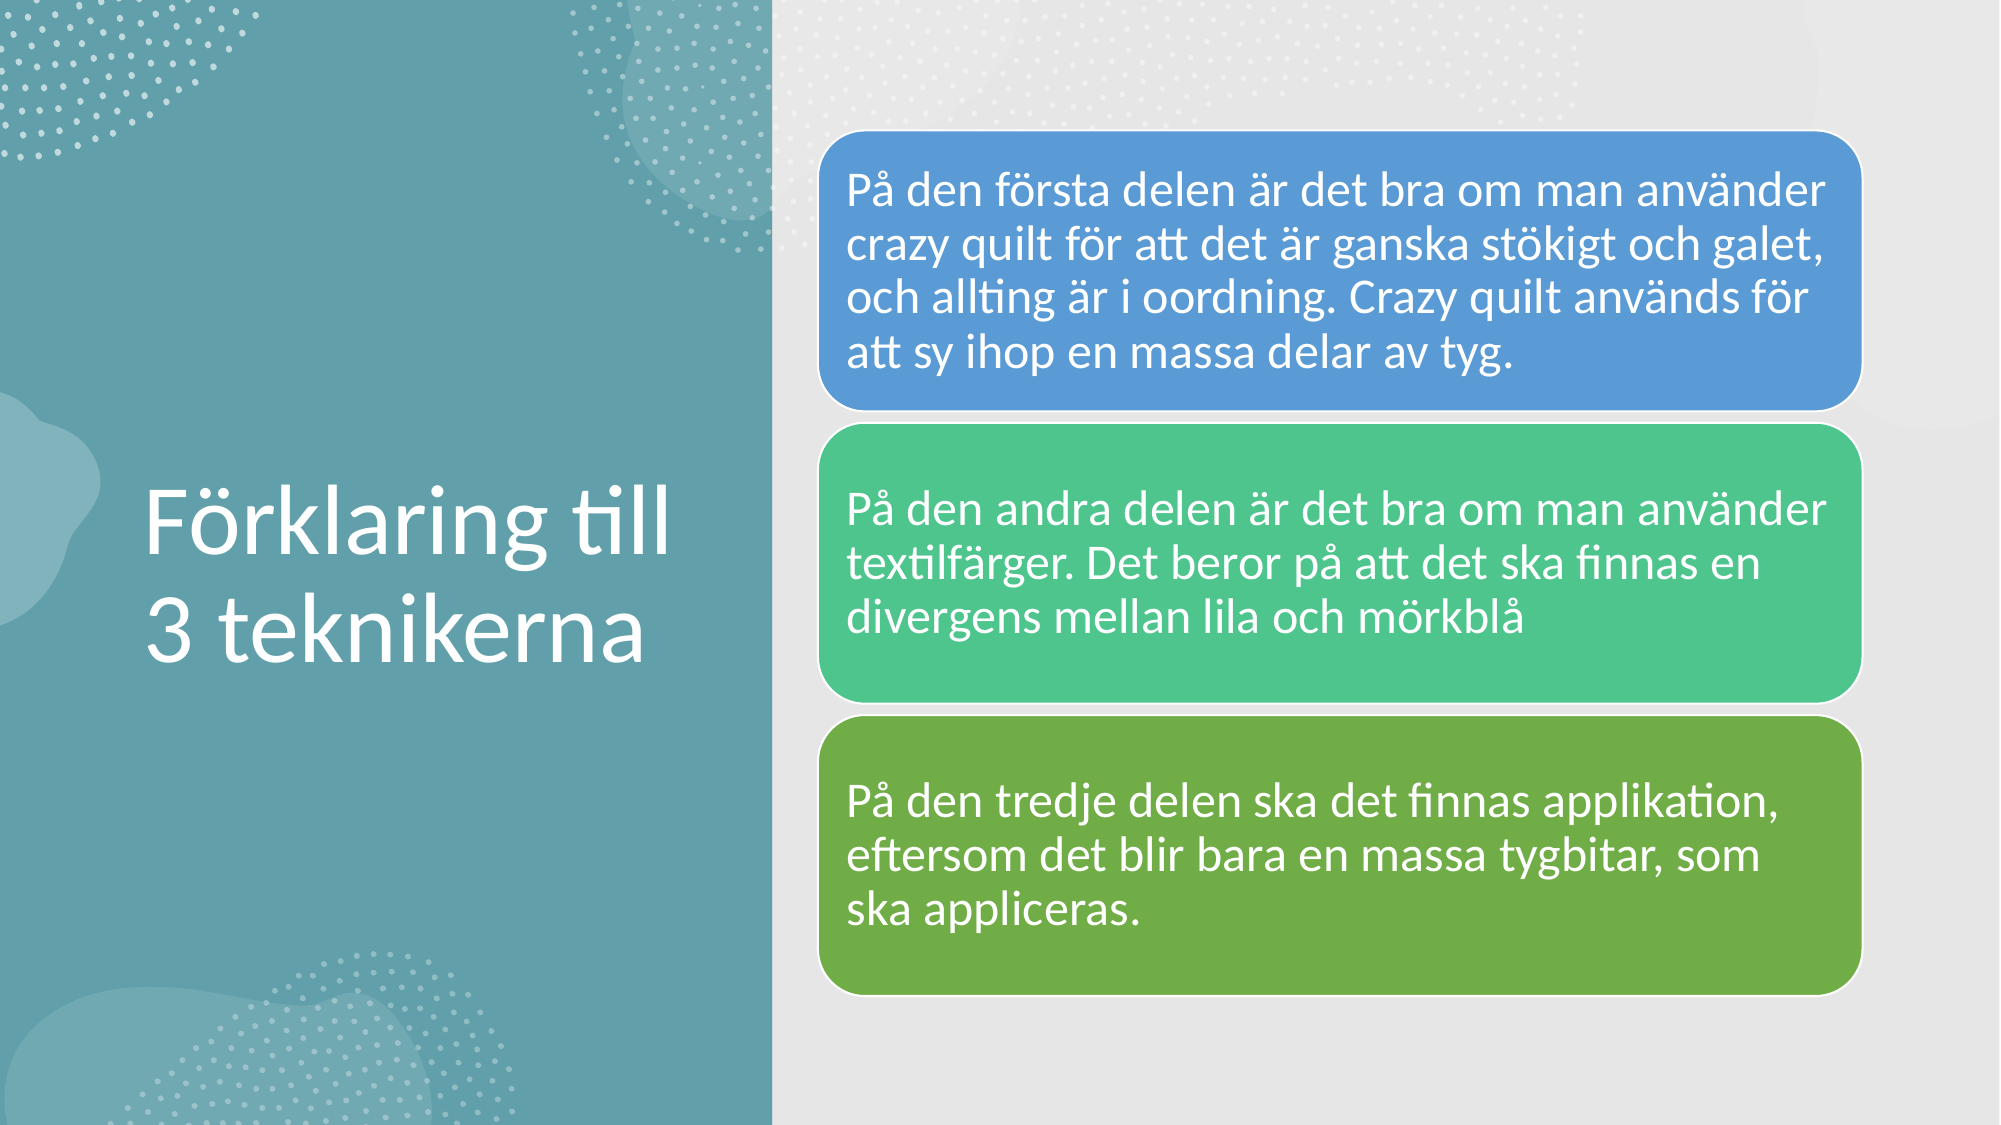

På den första delen är det bra om man använder crazy quilt för att det är ganska stökigt och galet, och allting är i oordning. Crazy quilt används för att sy ihop en massa delar av tyg.
# Förklaring till 3 teknikerna
På den andra delen är det bra om man använder textilfärger. Det beror på att det ska finnas en divergens mellan lila och mörkblå
På den tredje delen ska det finnas applikation, eftersom det blir bara en massa tygbitar, som ska appliceras.